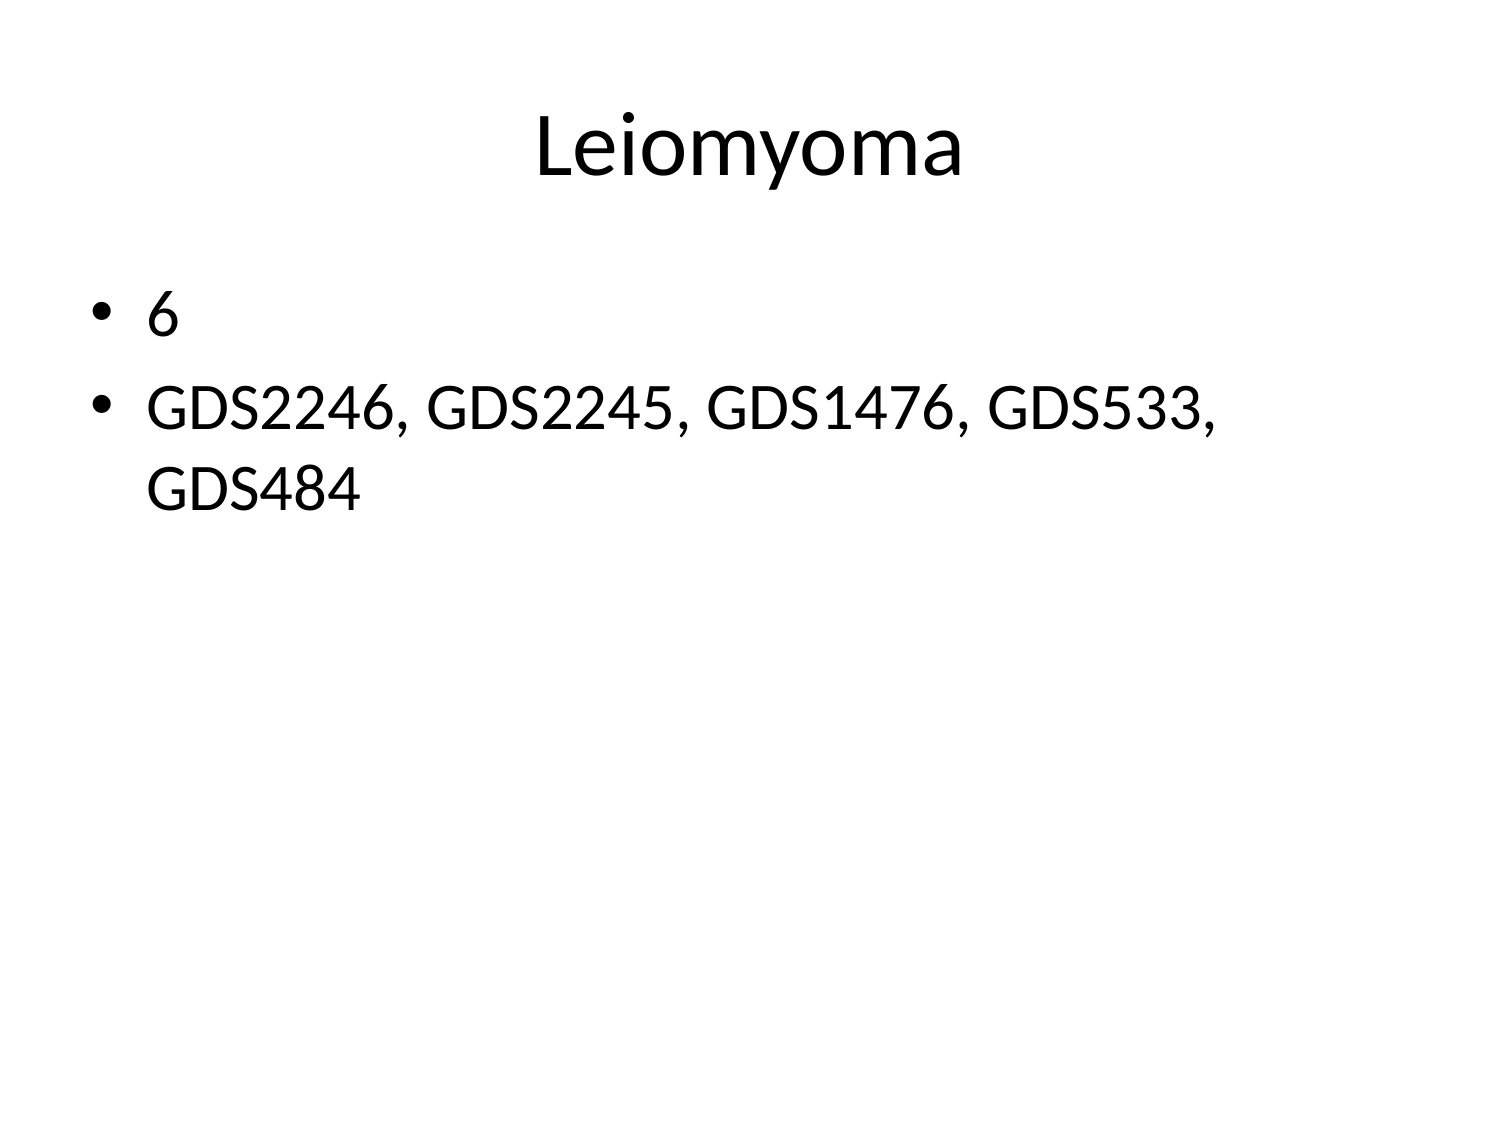

# Leiomyoma
6
GDS2246, GDS2245, GDS1476, GDS533, GDS484